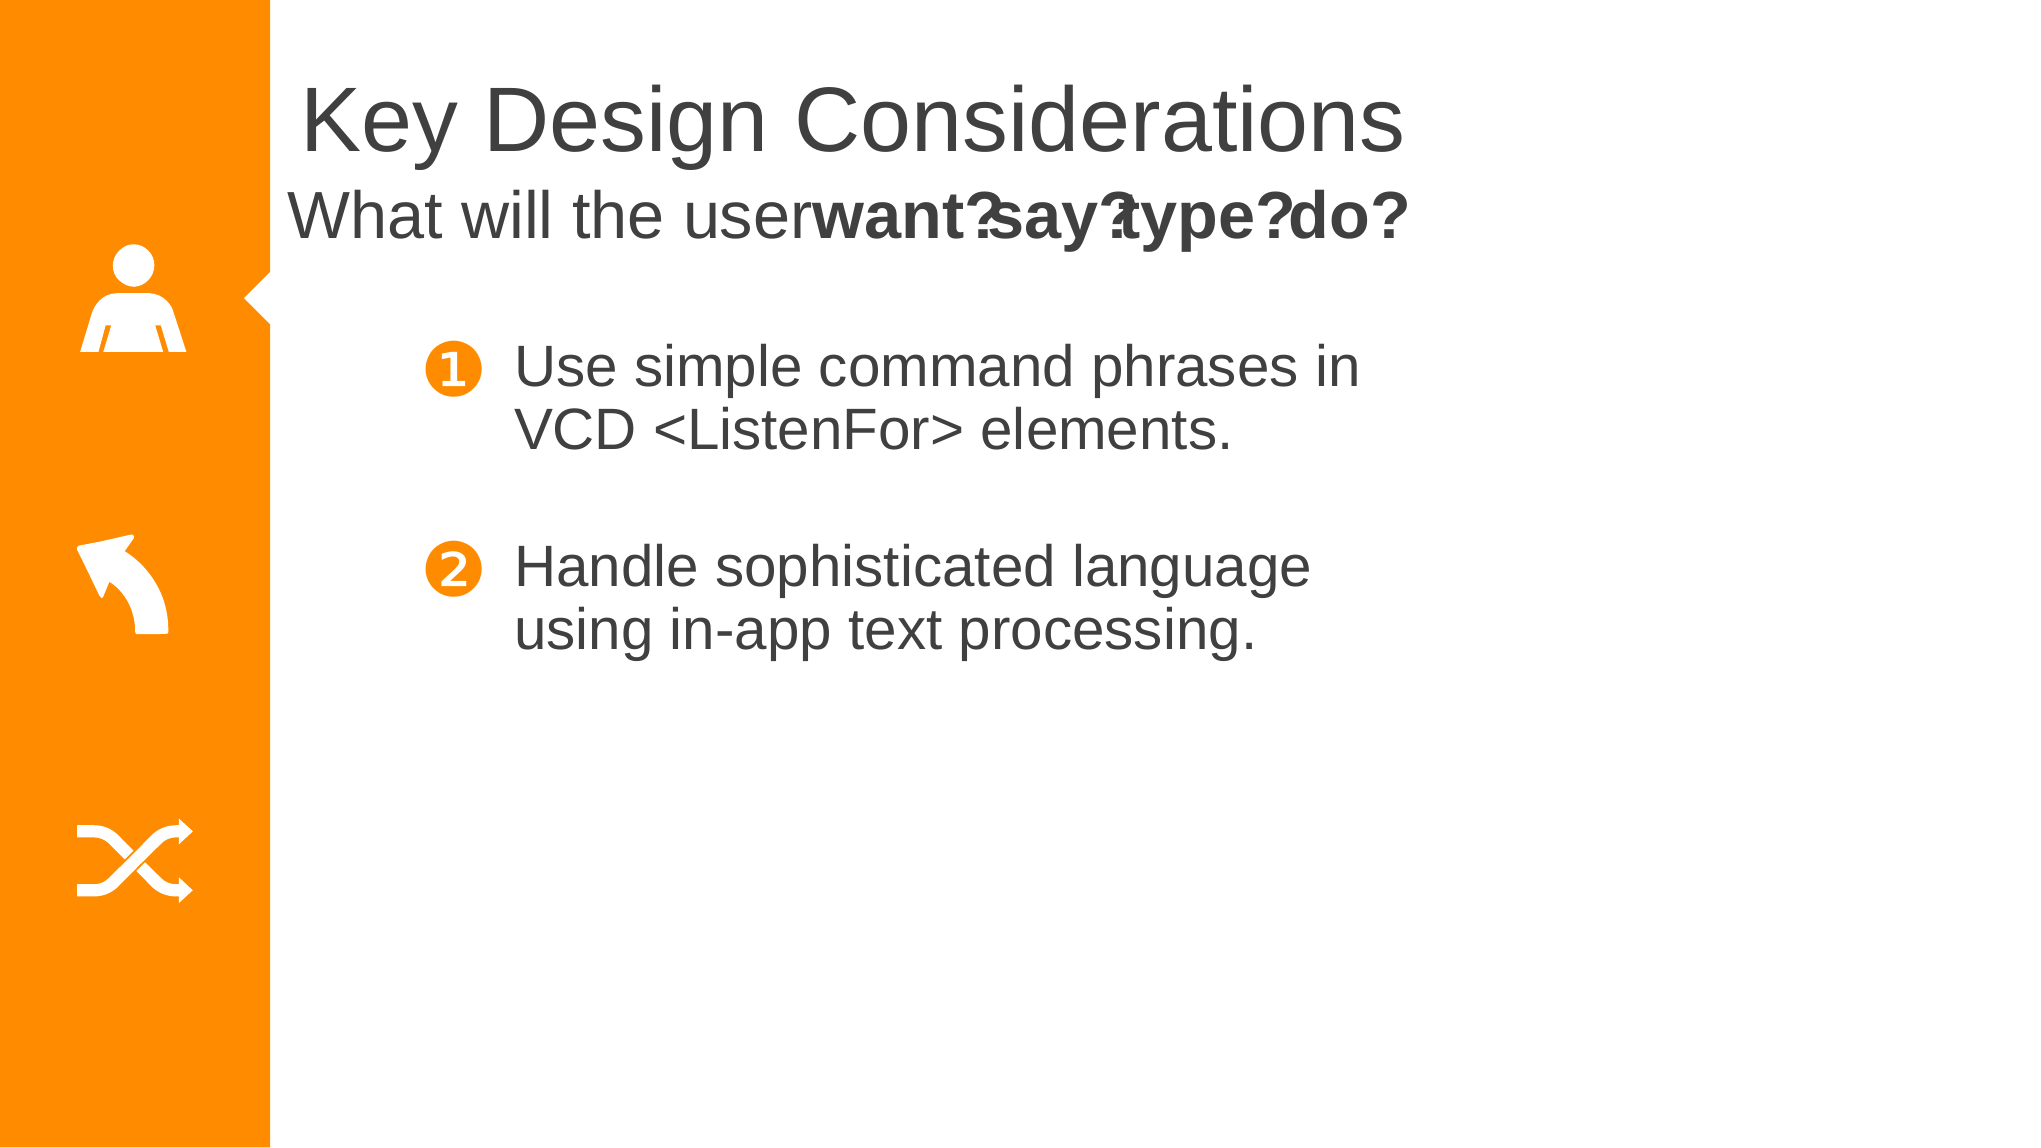

Key Design Considerations
What will the user
want?
say?
type?
do?

❶
Use simple command phrases in
VCD <ListenFor> elements.
❷
Handle sophisticated language
using in-app text processing.